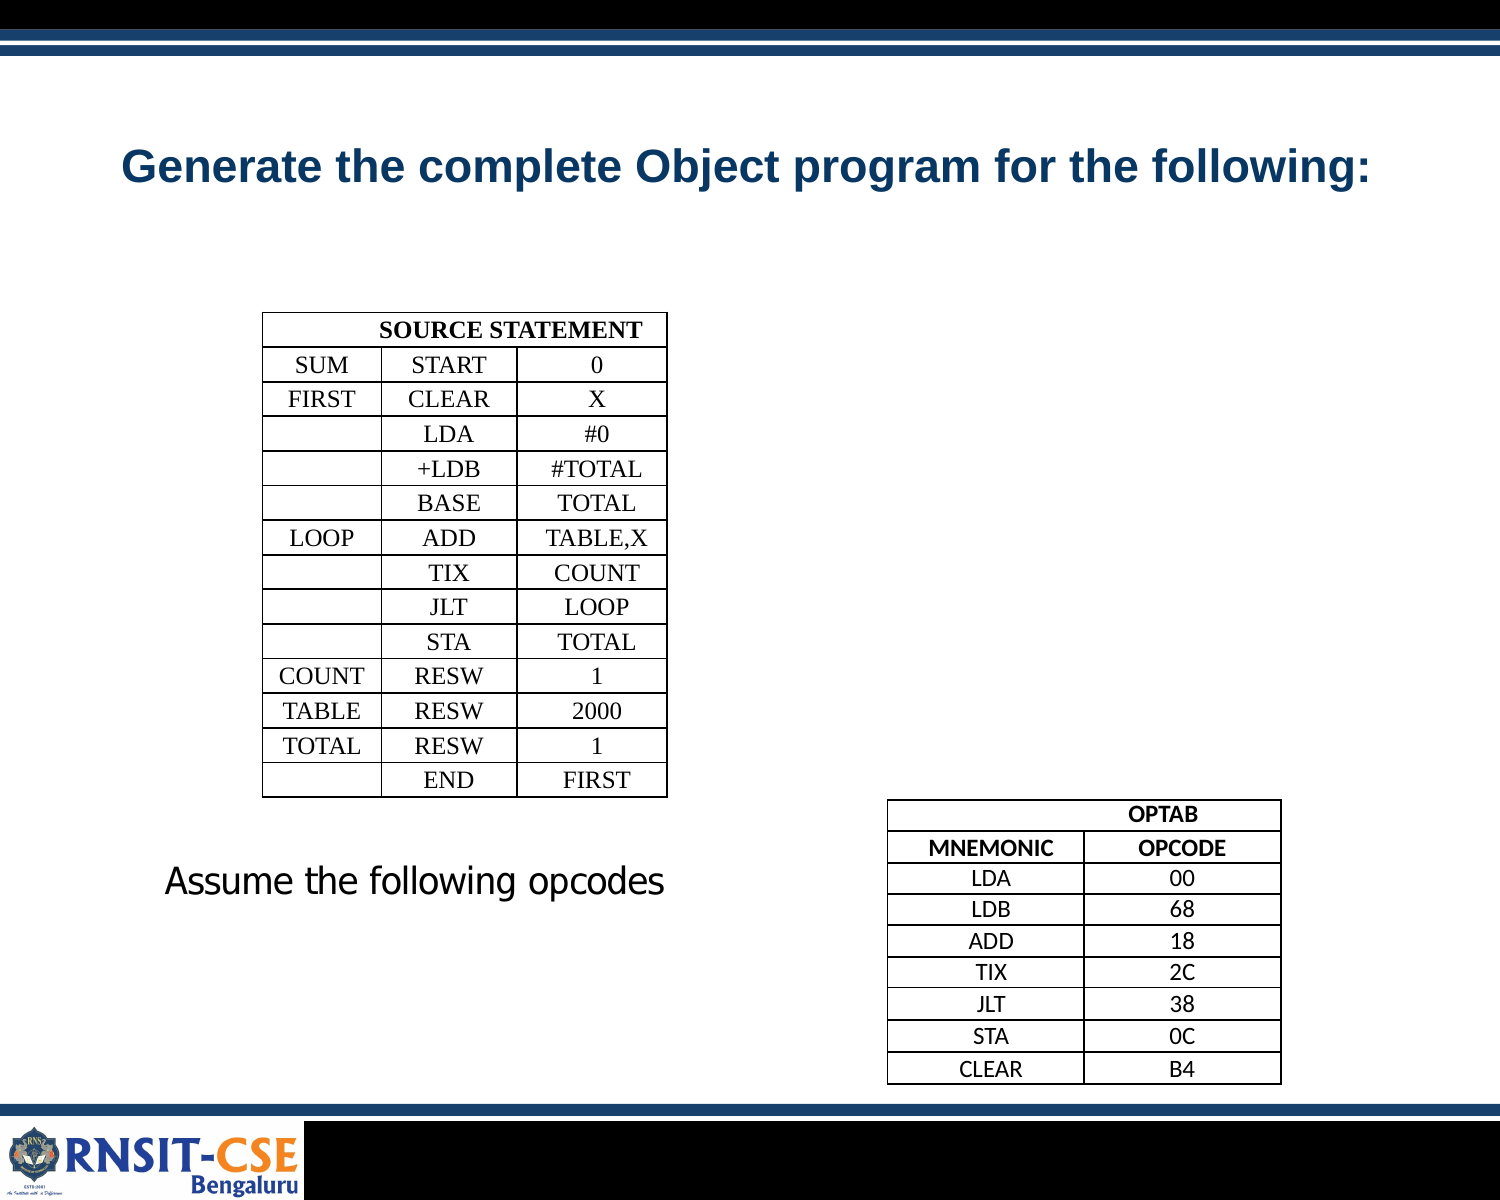

# Generate the complete Object program for the following:
| SOURCE STATEMENT |  |  |
| --- | --- | --- |
| SUM | START | 0 |
| FIRST | CLEAR | X |
|  | LDA | #0 |
|  | +LDB | #TOTAL |
|  | BASE | TOTAL |
| LOOP | ADD | TABLE,X |
|  | TIX | COUNT |
|  | JLT | LOOP |
|  | STA | TOTAL |
| COUNT | RESW | 1 |
| TABLE | RESW | 2000 |
| TOTAL | RESW | 1 |
|  | END | FIRST |
| OPTAB |  |
| --- | --- |
| MNEMONIC | OPCODE |
| LDA | 00 |
| LDB | 68 |
| ADD | 18 |
| TIX | 2C |
| JLT | 38 |
| STA | 0C |
| CLEAR | B4 |
Assume the following opcodes